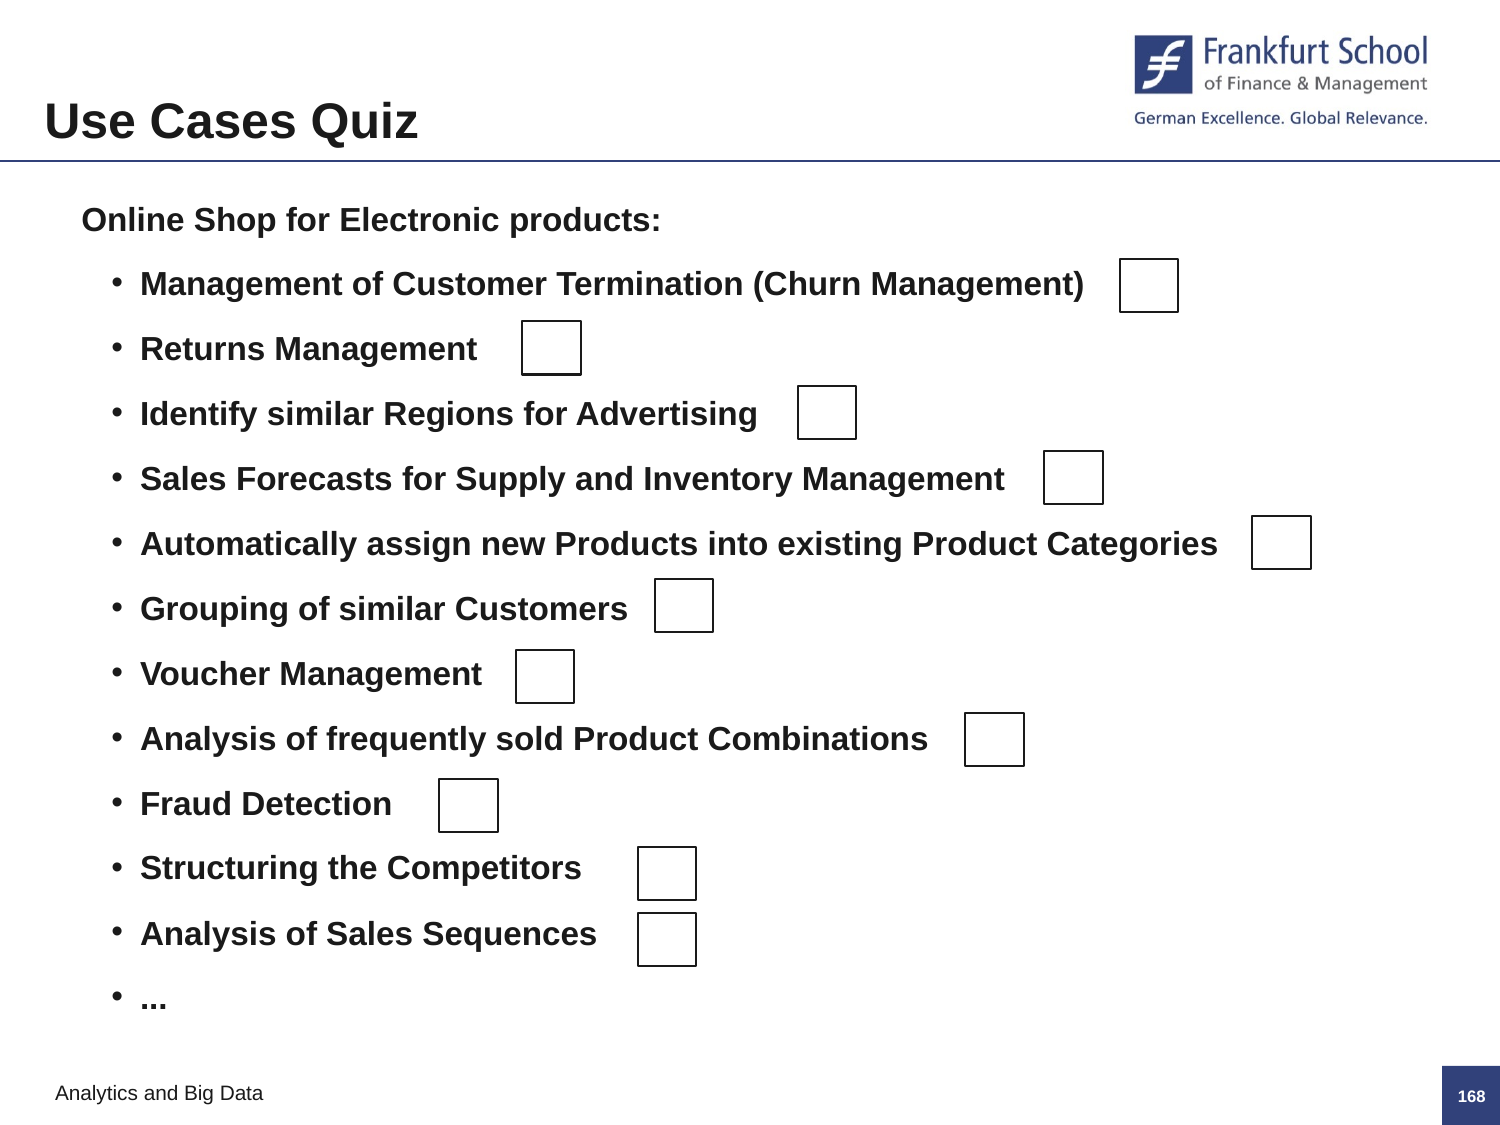

Use Cases Quiz
Online Shop for Electronic products:
Management of Customer Termination (Churn Management)
Returns Management
Identify similar Regions for Advertising
Sales Forecasts for Supply and Inventory Management
Automatically assign new Products into existing Product Categories
Grouping of similar Customers
Voucher Management
Analysis of frequently sold Product Combinations
Fraud Detection
Structuring the Competitors
Analysis of Sales Sequences
...

168